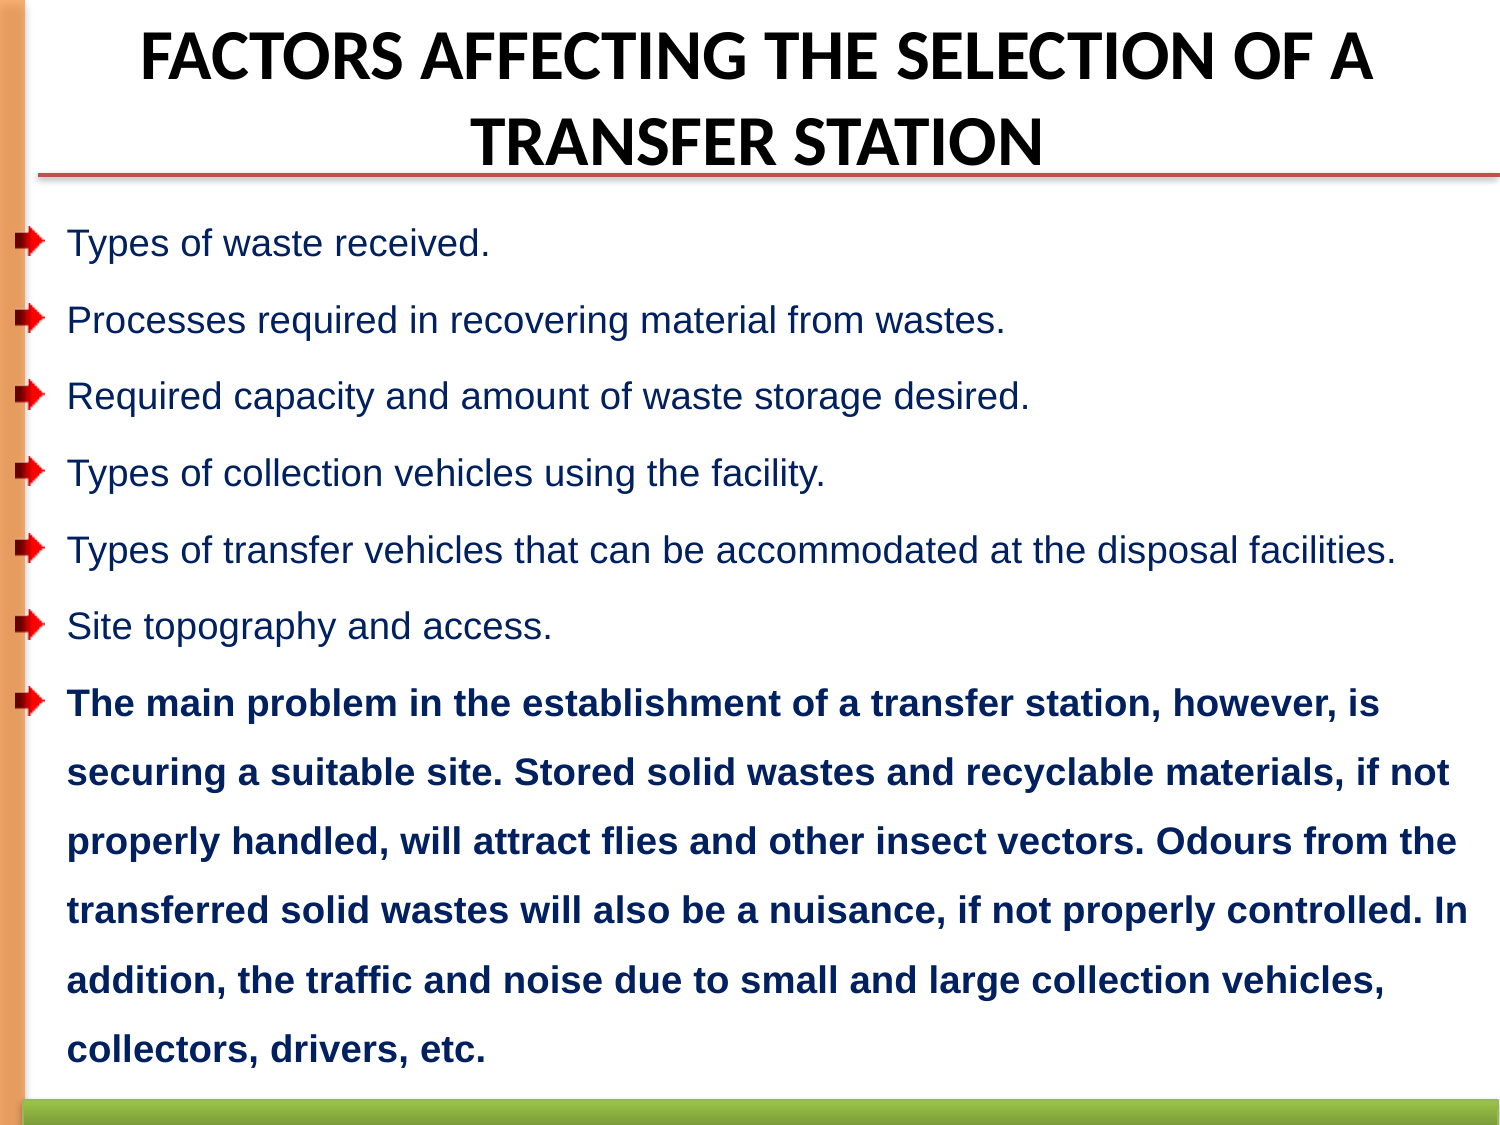

# FACTORS AFFECTING THE SELECTION OF A TRANSFER STATION
Types of waste received.
Processes required in recovering material from wastes.
Required capacity and amount of waste storage desired.
Types of collection vehicles using the facility.
Types of transfer vehicles that can be accommodated at the disposal facilities.
Site topography and access.
The main problem in the establishment of a transfer station, however, is securing a suitable site. Stored solid wastes and recyclable materials, if not properly handled, will attract flies and other insect vectors. Odours from the transferred solid wastes will also be a nuisance, if not properly controlled. In addition, the traffic and noise due to small and large collection vehicles, collectors, drivers, etc.